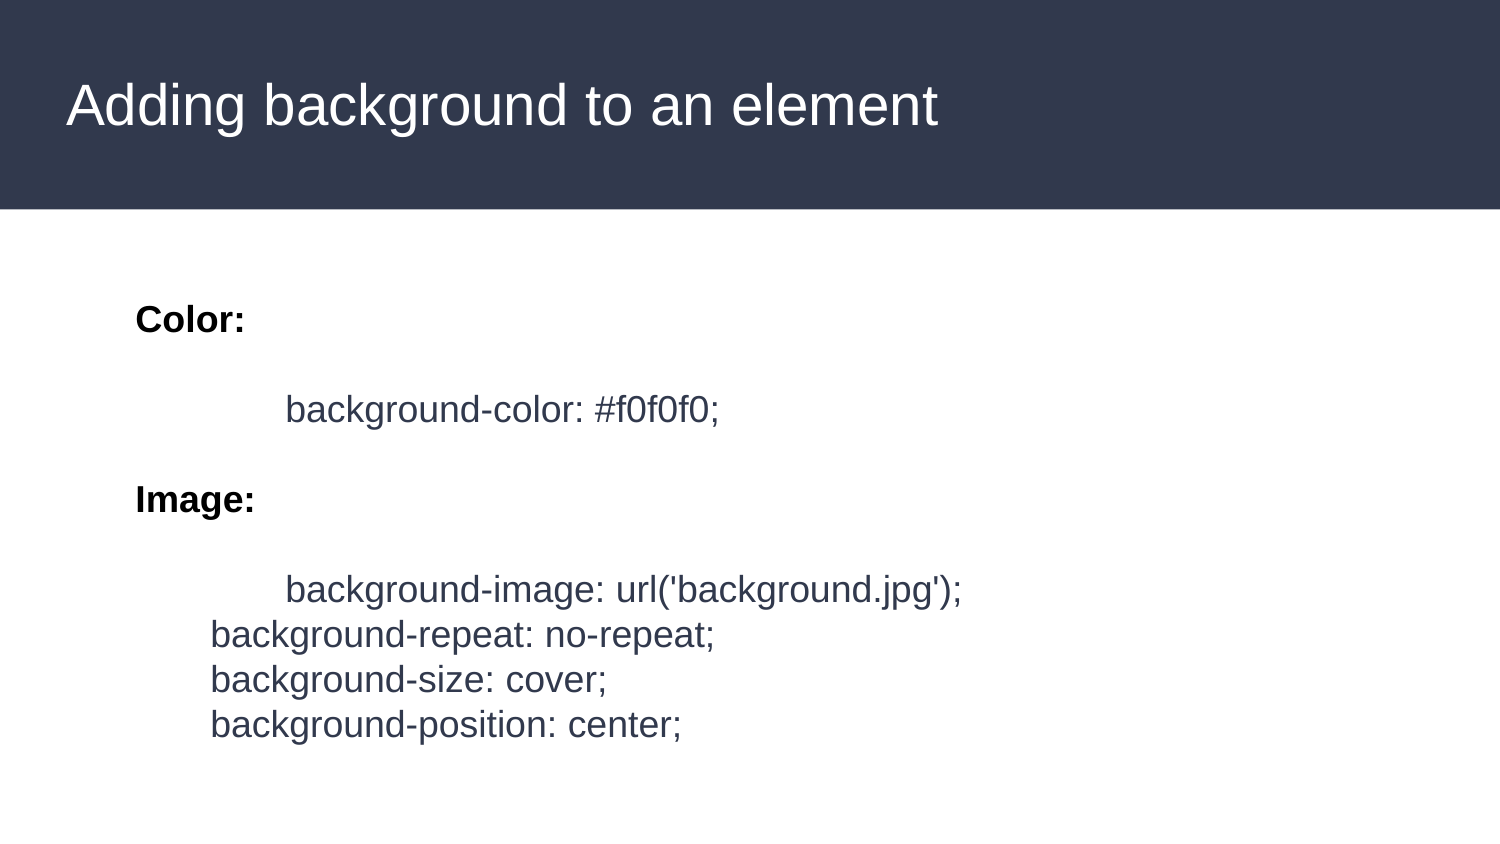

# Adding background to an element
Color:
	background-color: #f0f0f0;

Image:
	background-image: url('background.jpg');
background-repeat: no-repeat;
background-size: cover;
background-position: center;